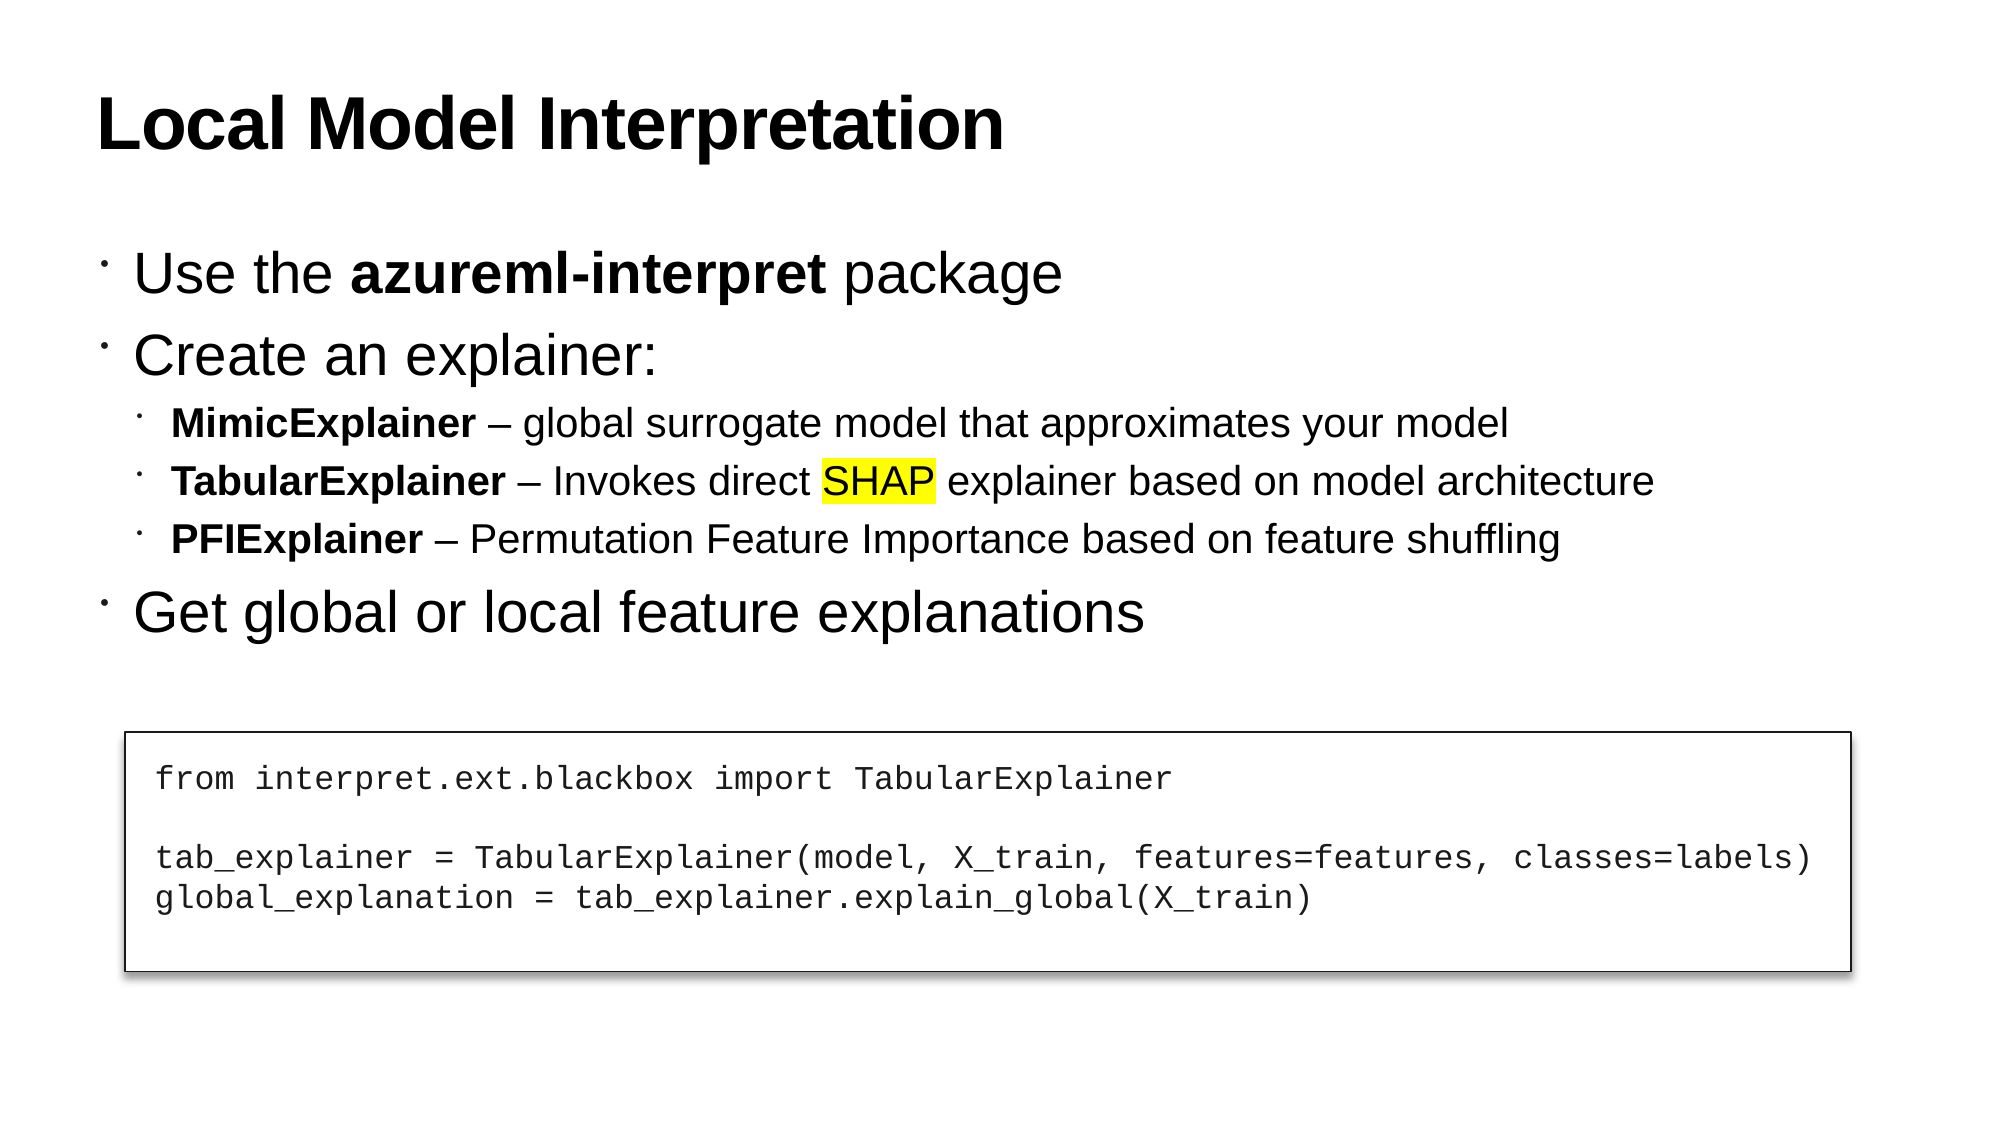

# Local Model Interpretation
Use the azureml-interpret package
Create an explainer:
MimicExplainer – global surrogate model that approximates your model
TabularExplainer – Invokes direct SHAP explainer based on model architecture
PFIExplainer – Permutation Feature Importance based on feature shuffling
Get global or local feature explanations
from interpret.ext.blackbox import TabularExplainer

tab_explainer = TabularExplainer(model, X_train, features=features, classes=labels)
global_explanation = tab_explainer.explain_global(X_train)